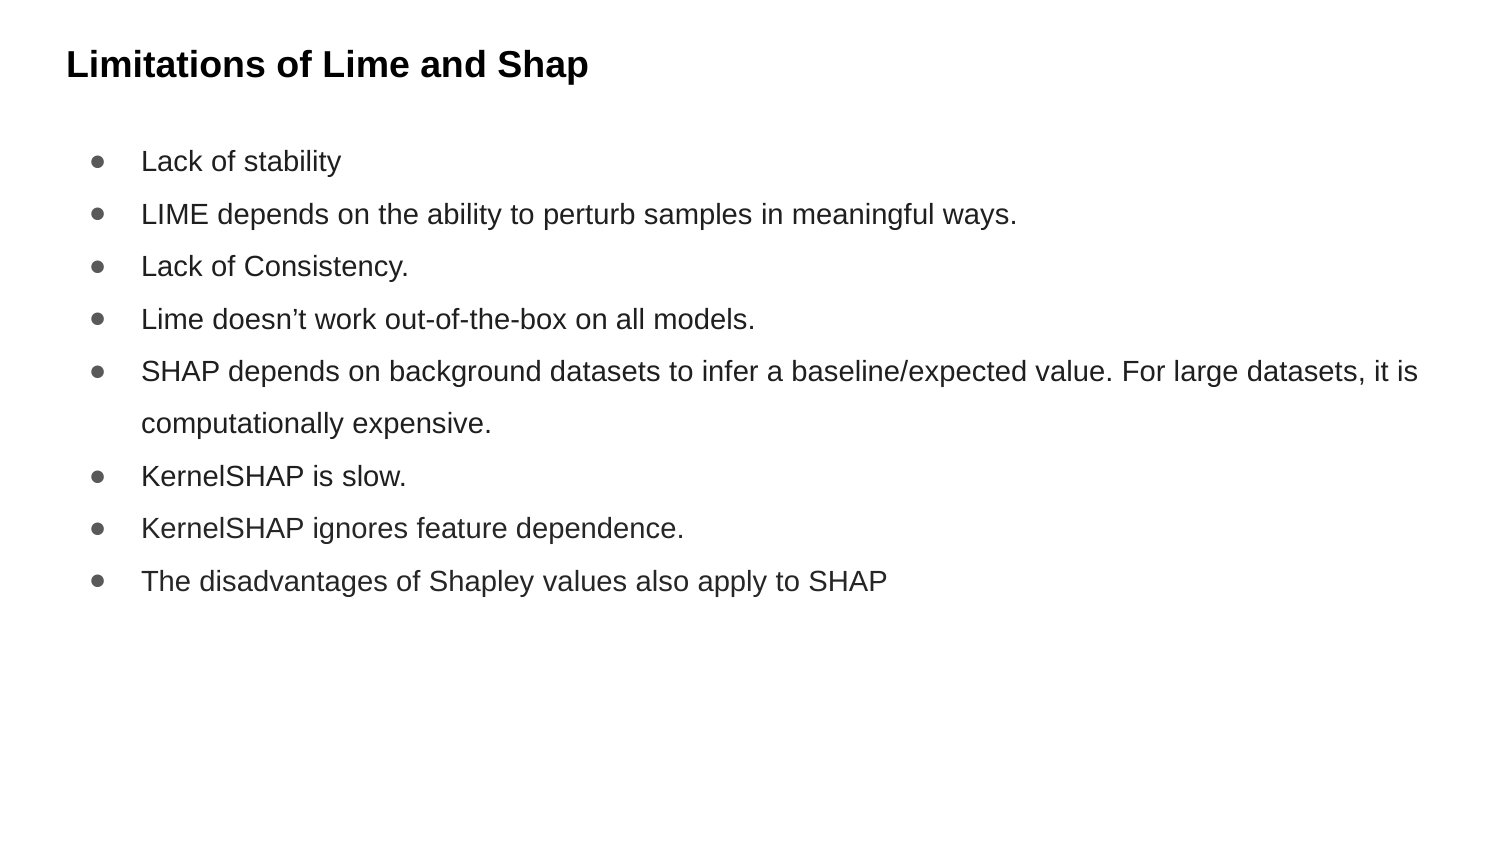

Limitations of Lime and Shap

Lack of stability
LIME depends on the ability to perturb samples in meaningful ways.
Lack of Consistency.
Lime doesn’t work out-of-the-box on all models.
SHAP depends on background datasets to infer a baseline/expected value. For large datasets, it is  computationally expensive.
KernelSHAP is slow.
KernelSHAP ignores feature dependence.
The disadvantages of Shapley values also apply to SHAP